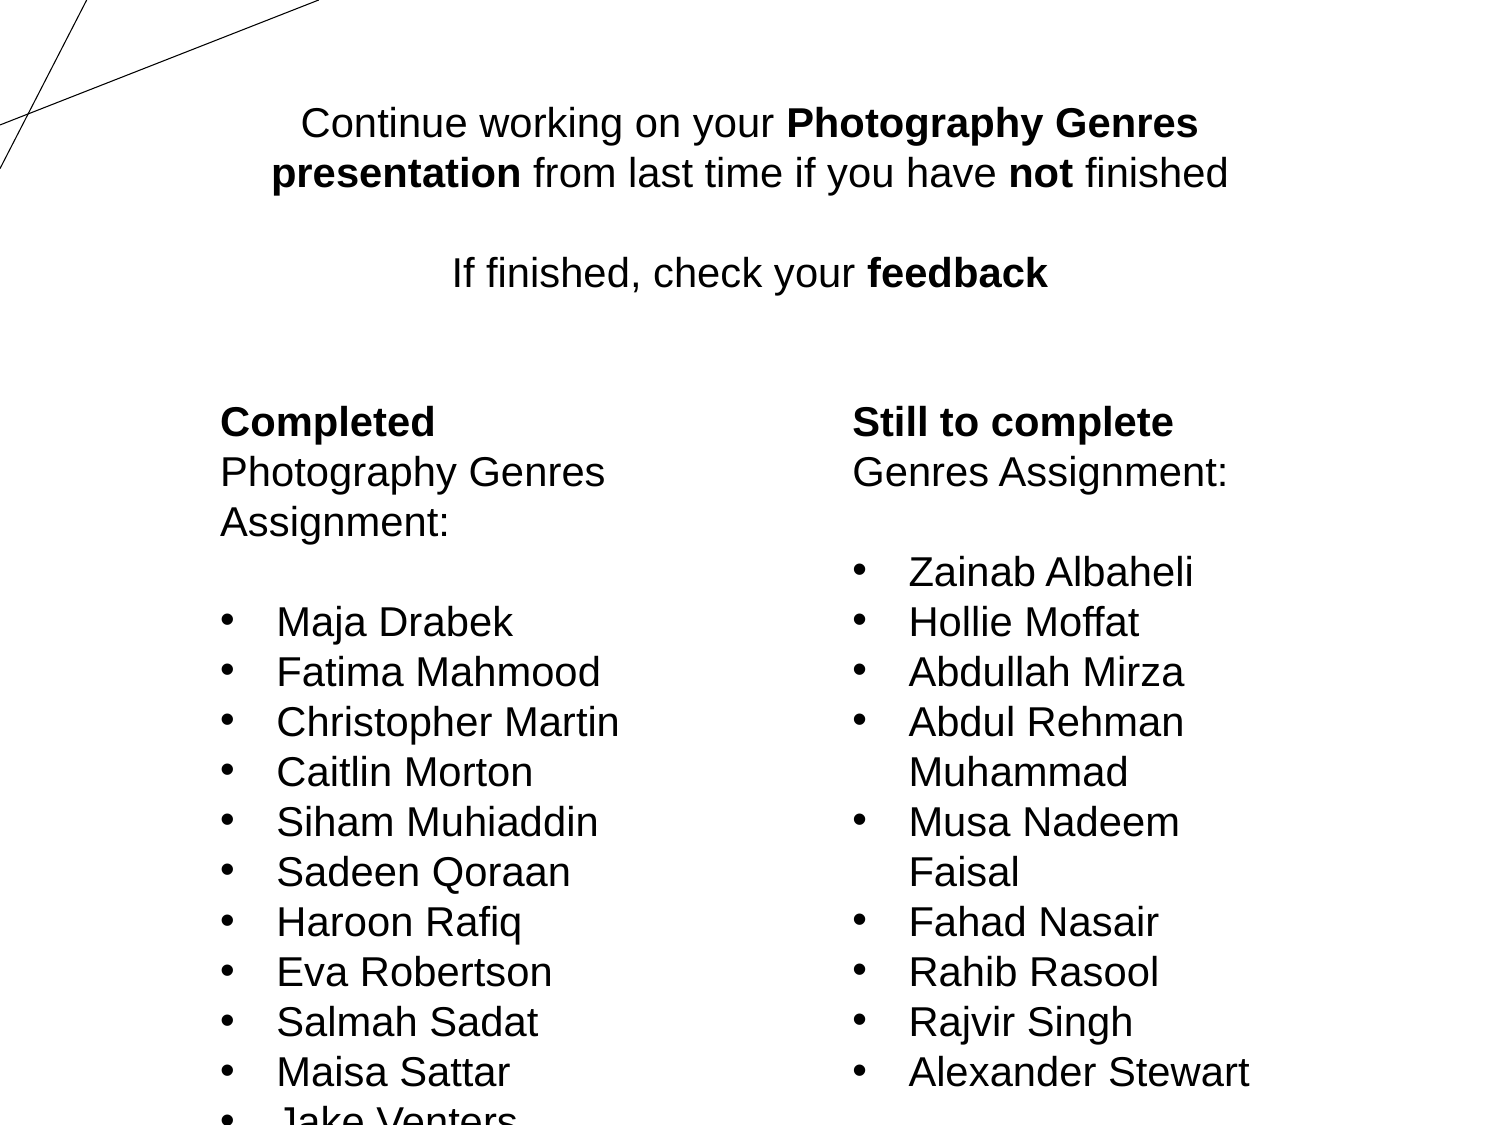

Continue working on your Photography Genres presentation from last time if you have not finished

If finished, check your feedback
Completed Photography Genres Assignment:

Maja Drabek
Fatima Mahmood
Christopher Martin
Caitlin Morton
Siham Muhiaddin
Sadeen Qoraan
Haroon Rafiq
Eva Robertson
Salmah Sadat
Maisa Sattar
Jake Venters
Still to complete Genres Assignment:

Zainab Albaheli
Hollie Moffat
Abdullah Mirza
Abdul Rehman Muhammad
Musa Nadeem Faisal
Fahad Nasair
Rahib Rasool
Rajvir Singh
Alexander Stewart